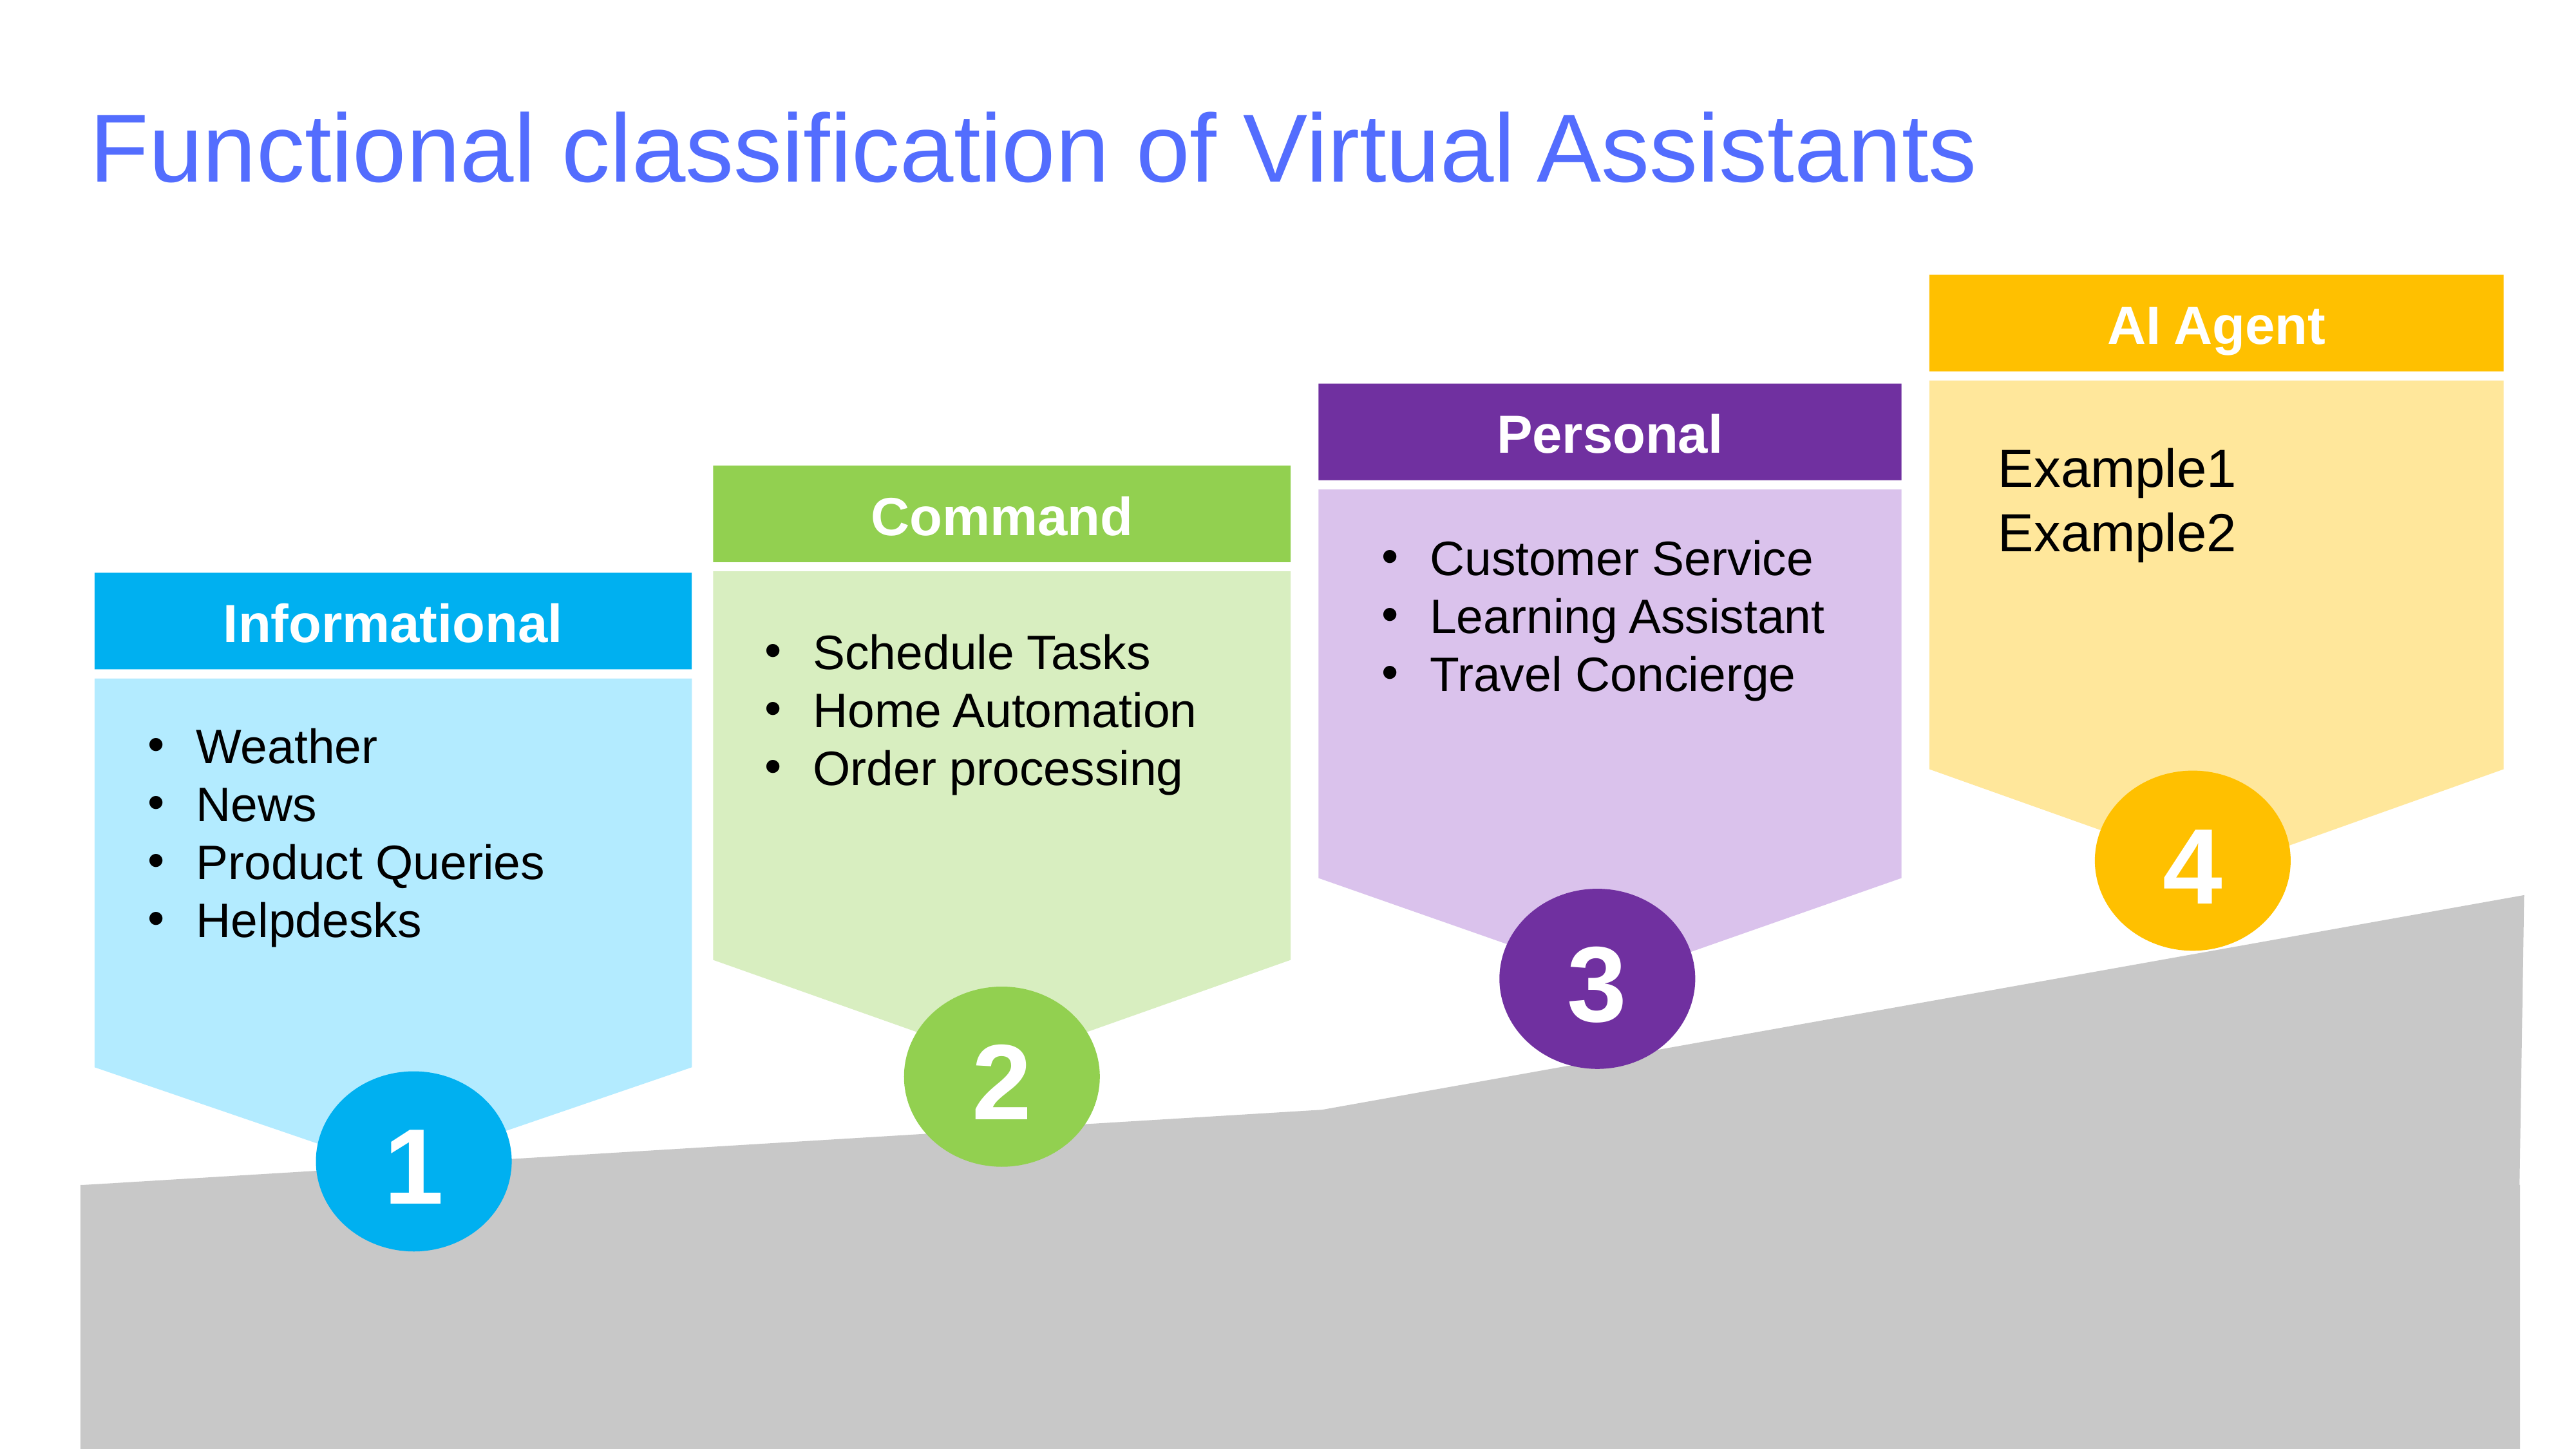

# Functional classification of Virtual Assistants
AI Agent

Personal
Example1
Example2

Command
Customer Service
Learning Assistant
Travel Concierge

Informational
Schedule Tasks
Home Automation
Order processing

Weather
News
Product Queries
Helpdesks
4
3

2
1